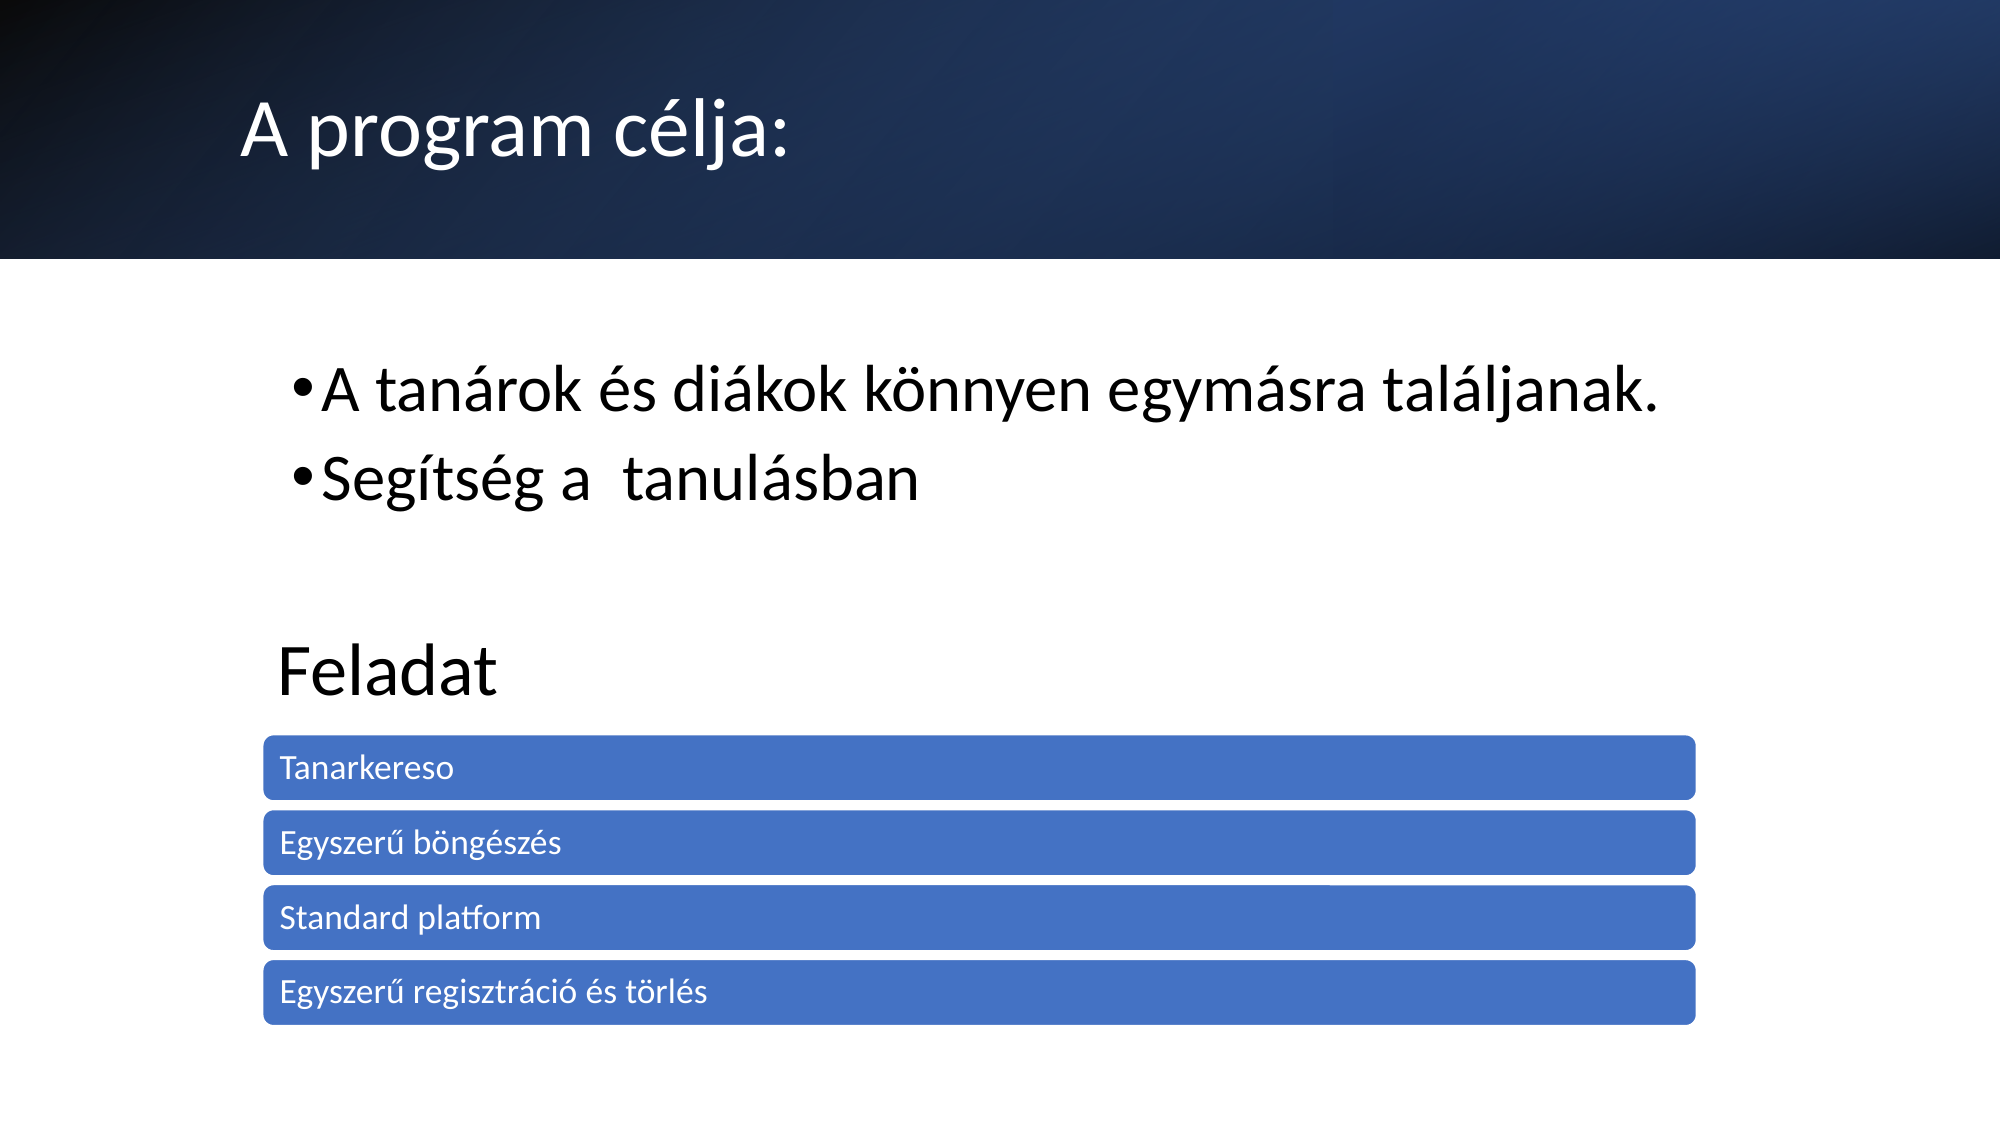

# A program célja:
A tanárok és diákok könnyen egymásra találjanak.
Segítség a  tanulásban
Feladat​
Tanarkereso
Egyszerű böngészés
Standard platform
Egyszerű regisztráció és törlés